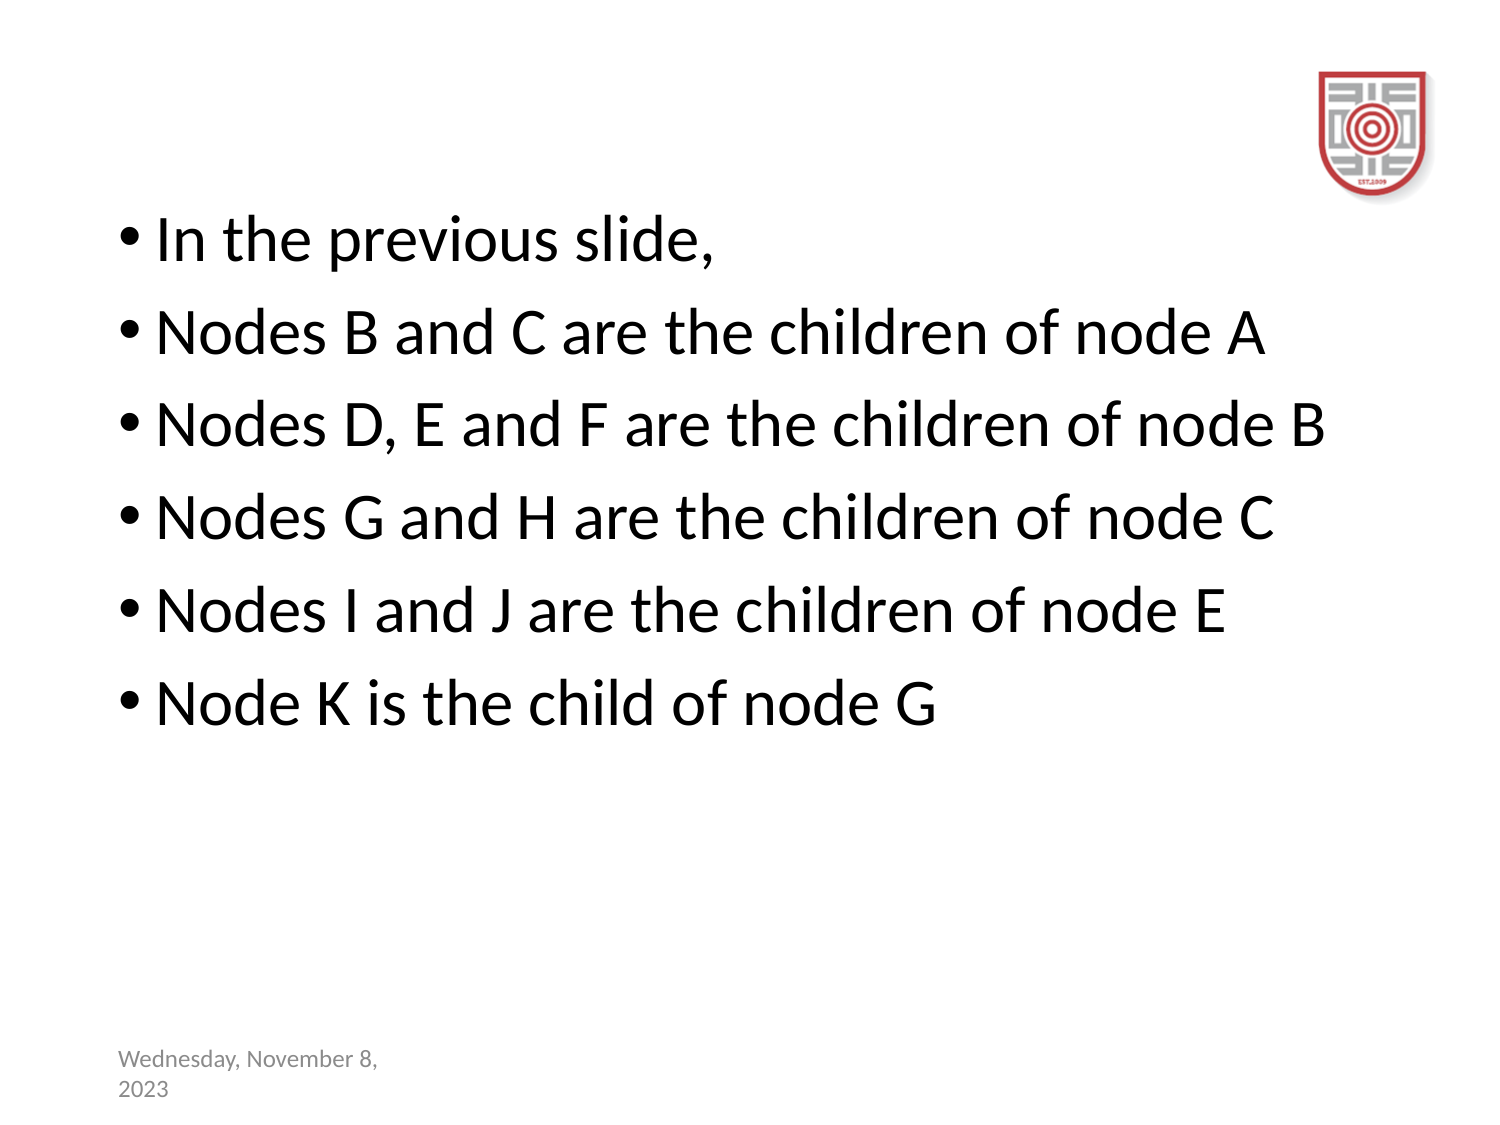

#
In the previous slide,
Nodes B and C are the children of node A
Nodes D, E and F are the children of node B
Nodes G and H are the children of node C
Nodes I and J are the children of node E
Node K is the child of node G

Wednesday, November 8, 2023